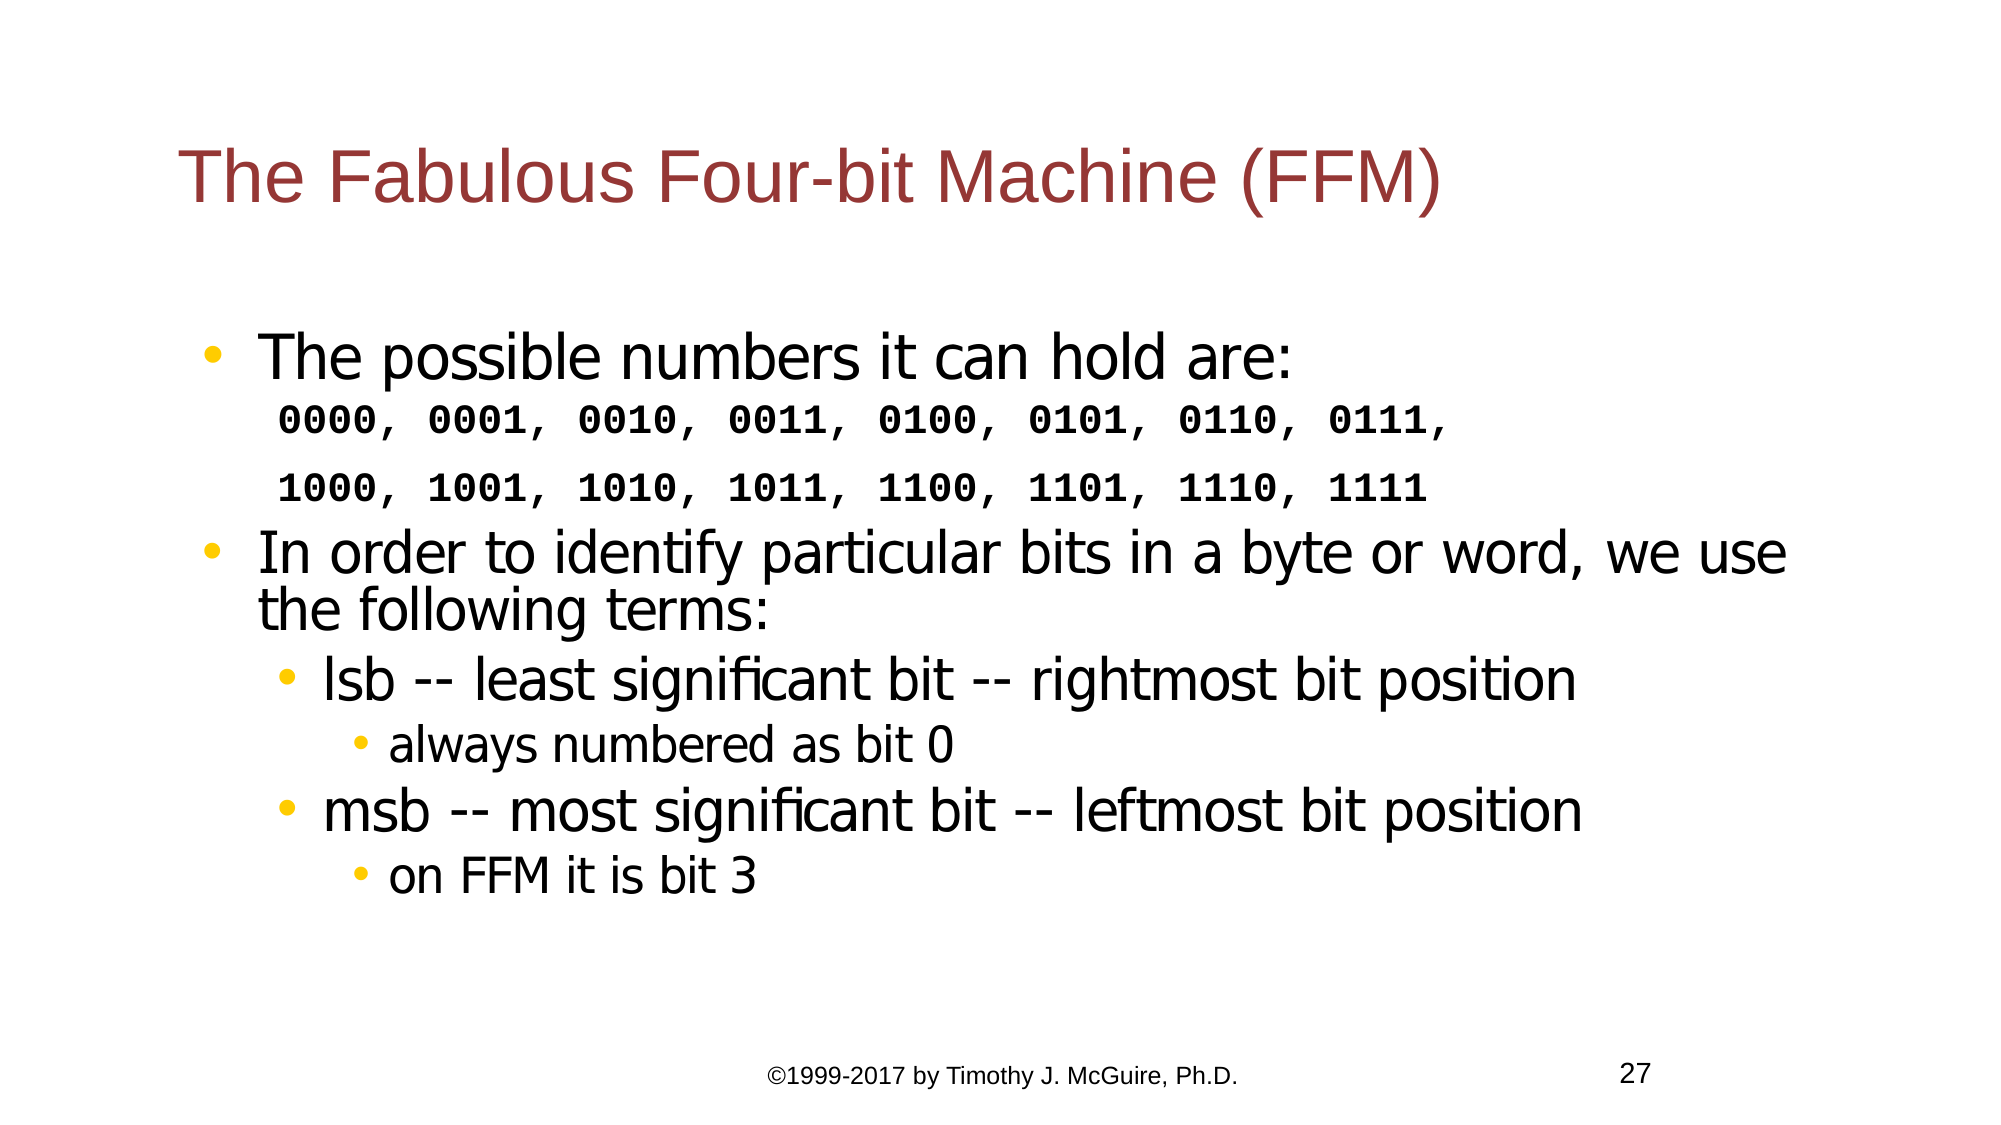

The Fabulous Four-bit Machine (FFM)‏
The possible numbers it can hold are:
0000, 0001, 0010, 0011, 0100, 0101, 0110, 0111,
1000, 1001, 1010, 1011, 1100, 1101, 1110, 1111
In order to identify particular bits in a byte or word, we use the following terms:
lsb -- least significant bit -- rightmost bit position
always numbered as bit 0
msb -- most significant bit -- leftmost bit position
on FFM it is bit 3
 ©1999-2017 by Timothy J. McGuire, Ph.D.
27